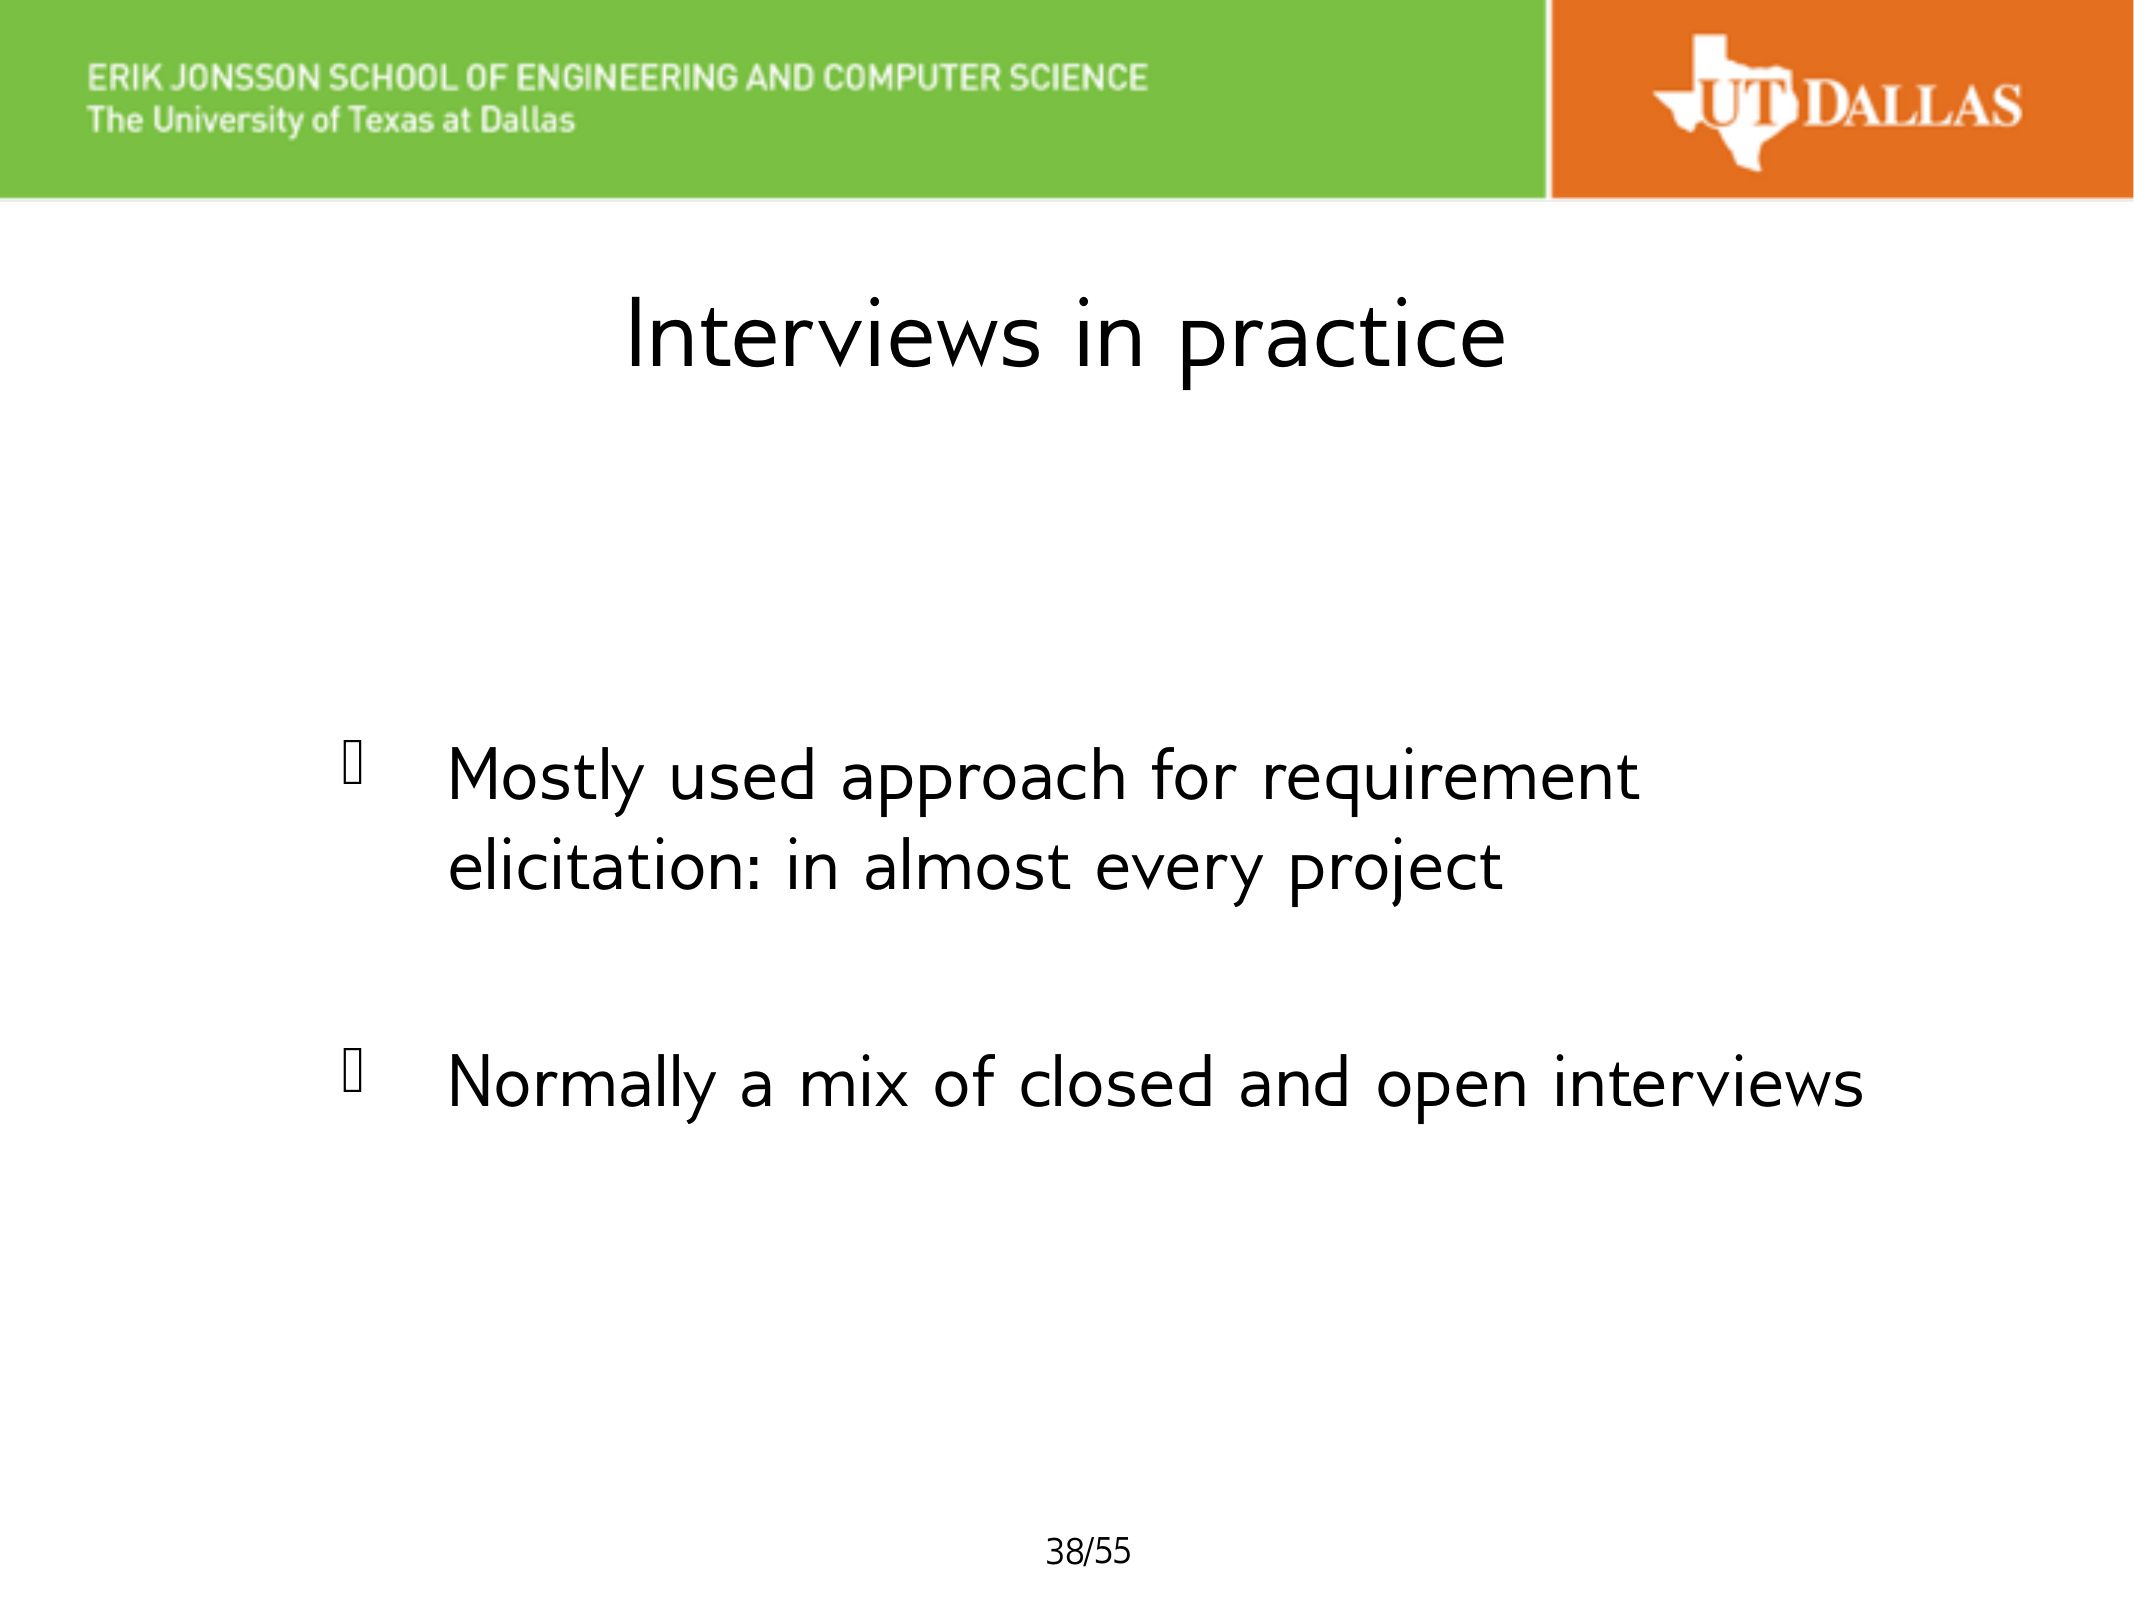

# Interviews in practice
Mostly used approach for requirement elicitation: in almost every project

Normally a mix of closed and open interviews
38